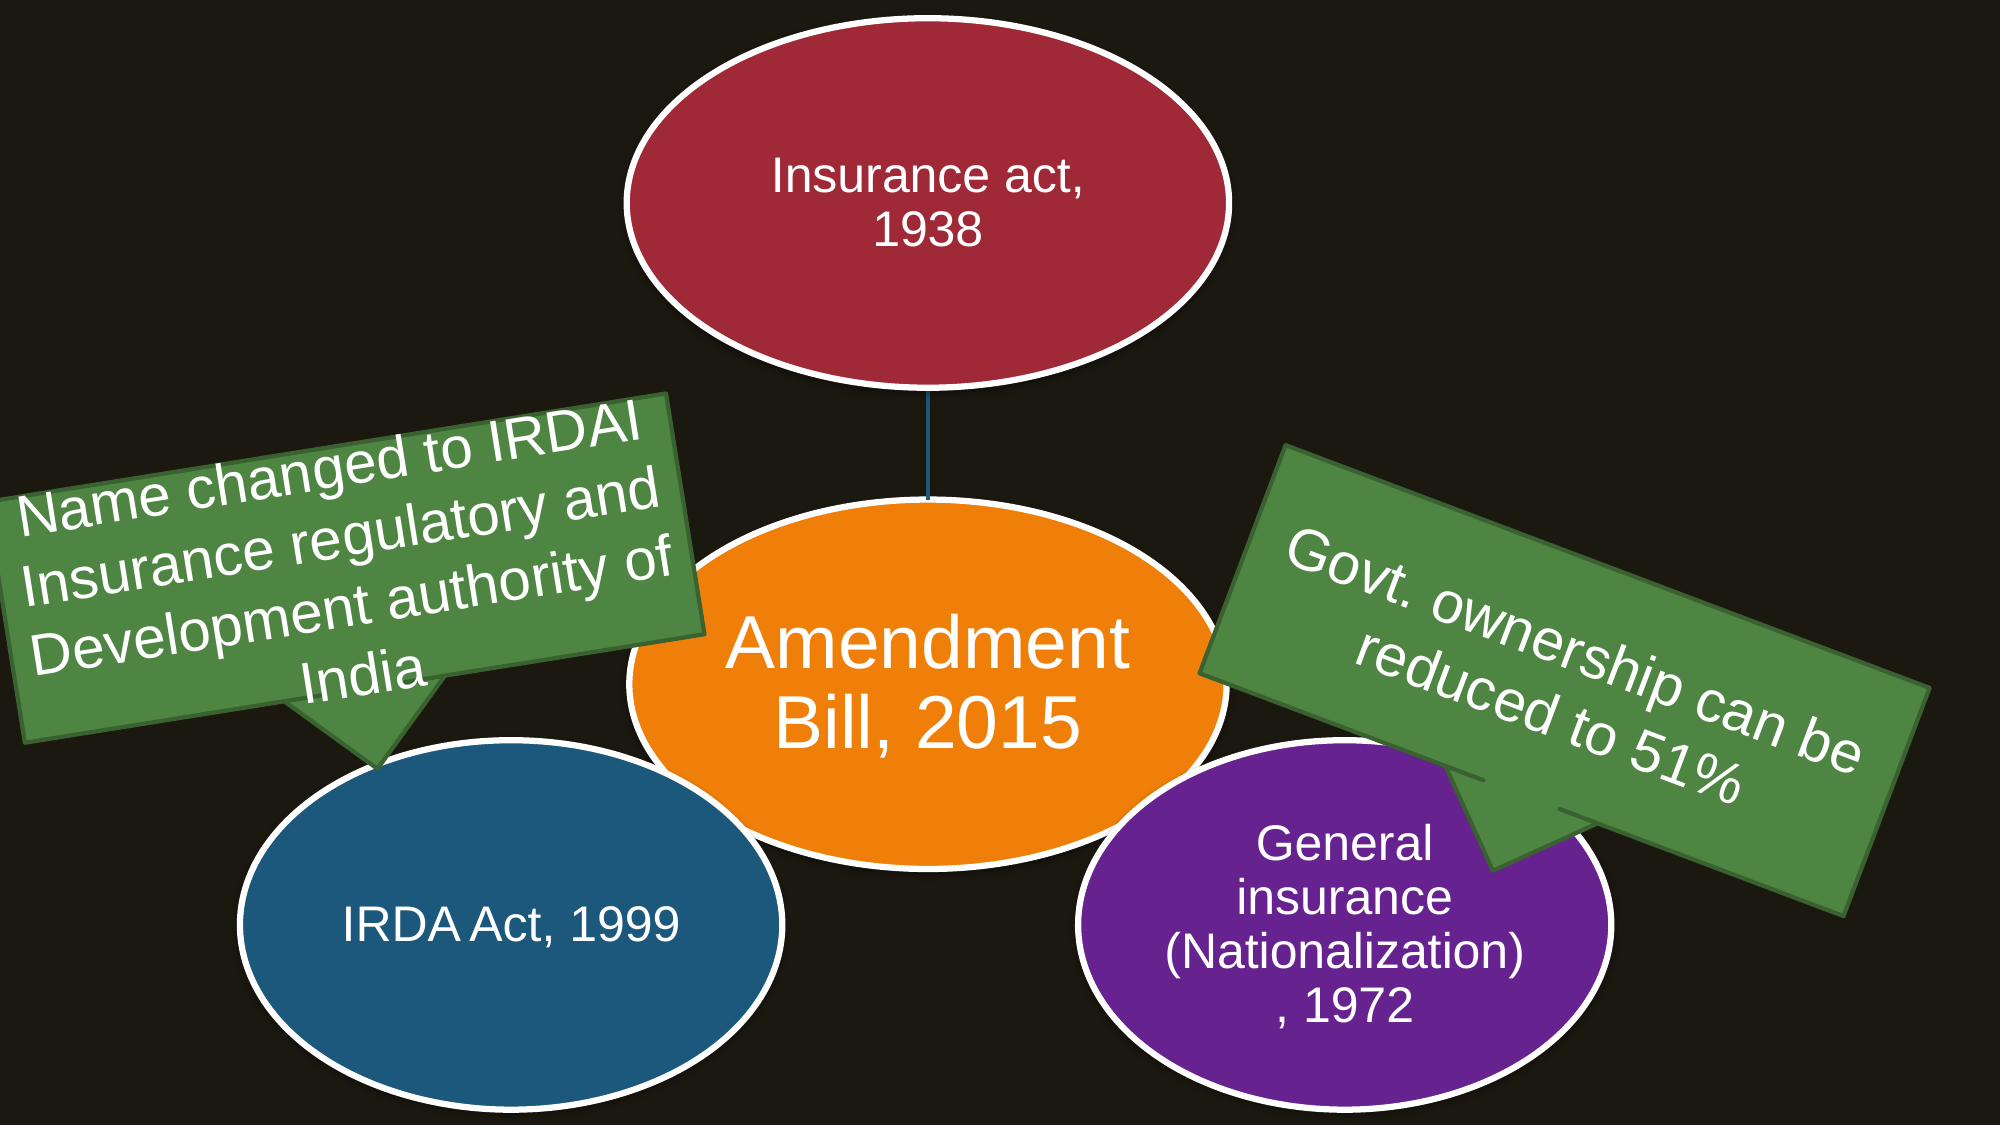

Amendment Bill, 2015

Insurance act, 1938

General insurance (Nationalization), 1972

IRDA Act, 1999
Name changed to IRDAI
Insurance regulatory and Development authority of India
Govt. ownership can be reduced to 51%